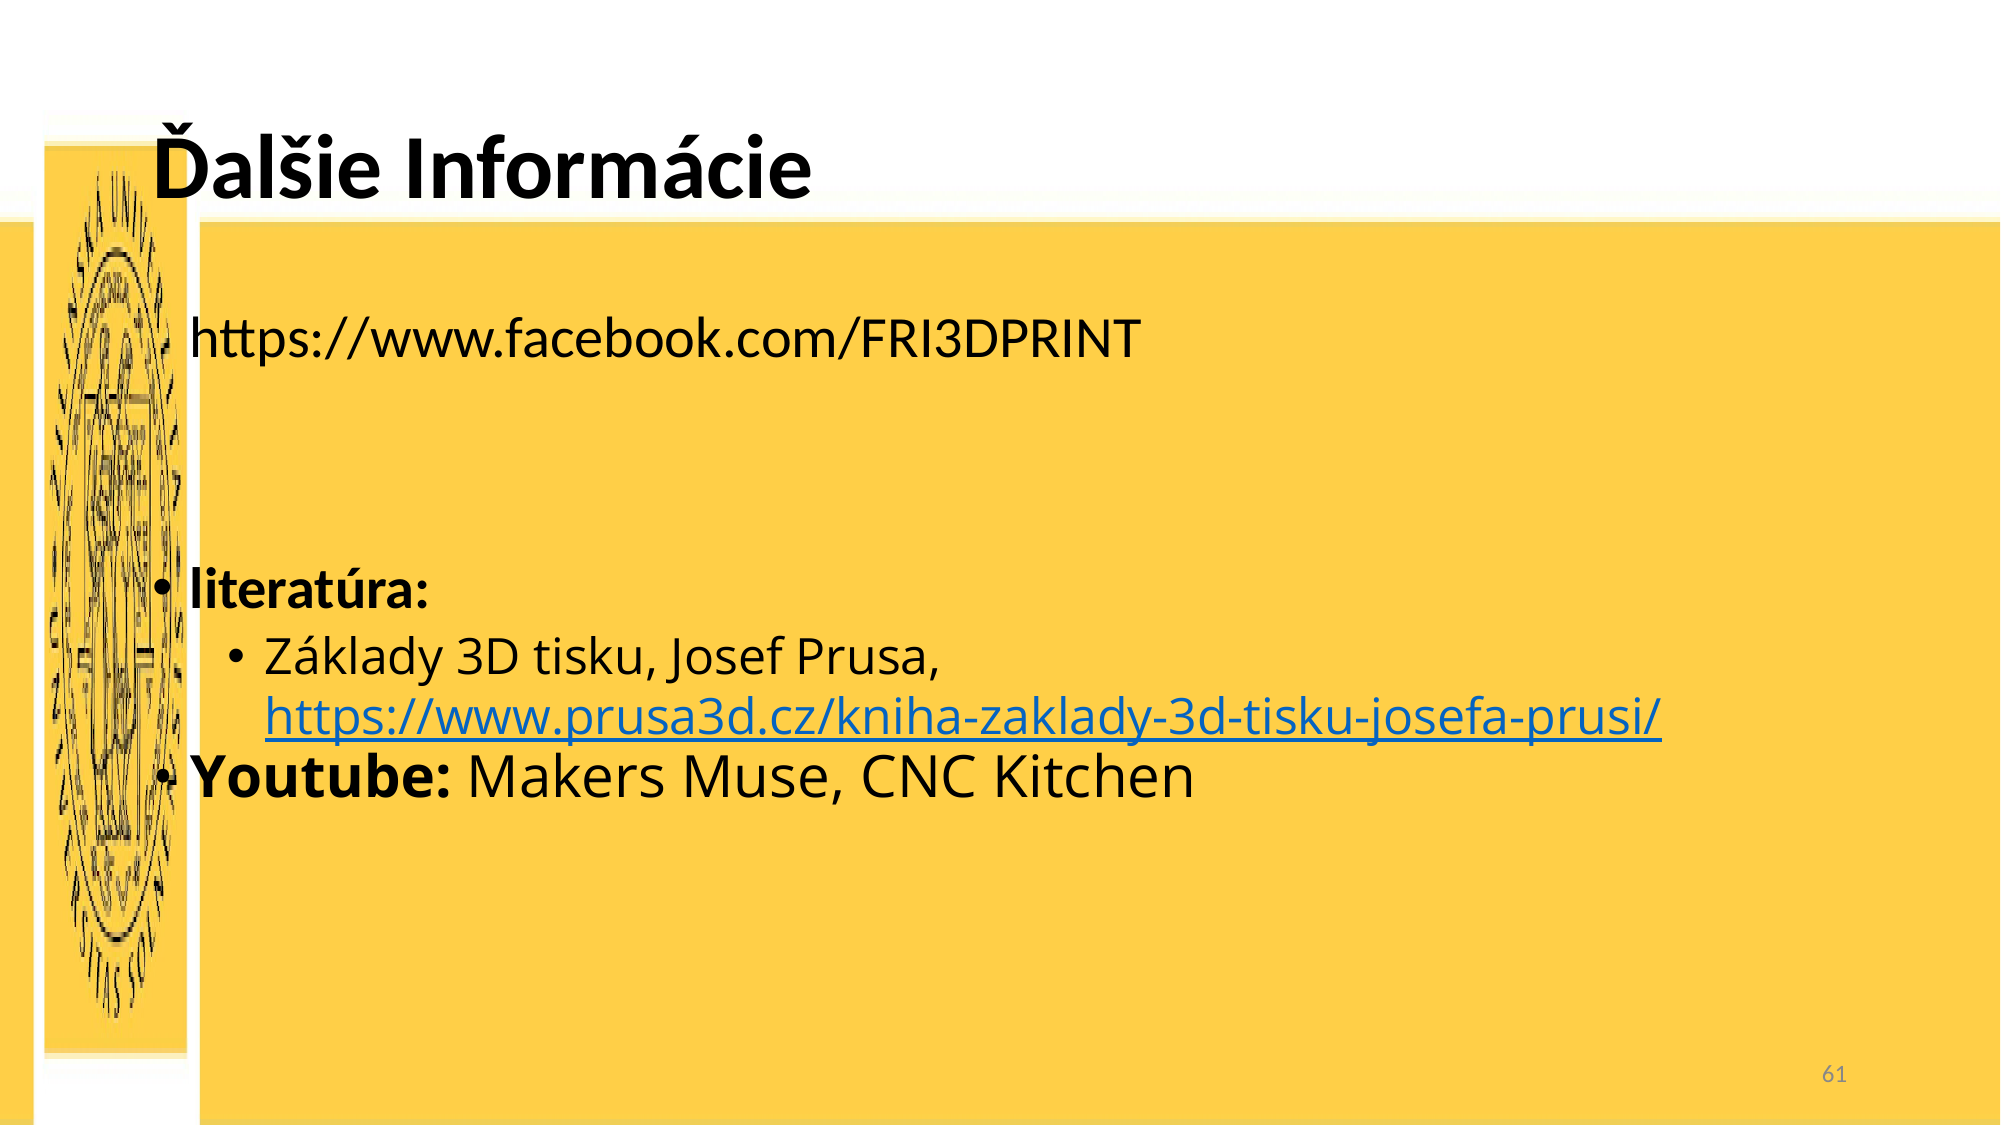

# Ďalšie Informácie
https://www.facebook.com/FRI3DPRINT

literatúra:
Základy 3D tisku, Josef Prusa, https://www.prusa3d.cz/kniha-zaklady-3d-tisku-josefa-prusi/
Youtube: Makers Muse, CNC Kitchen
61